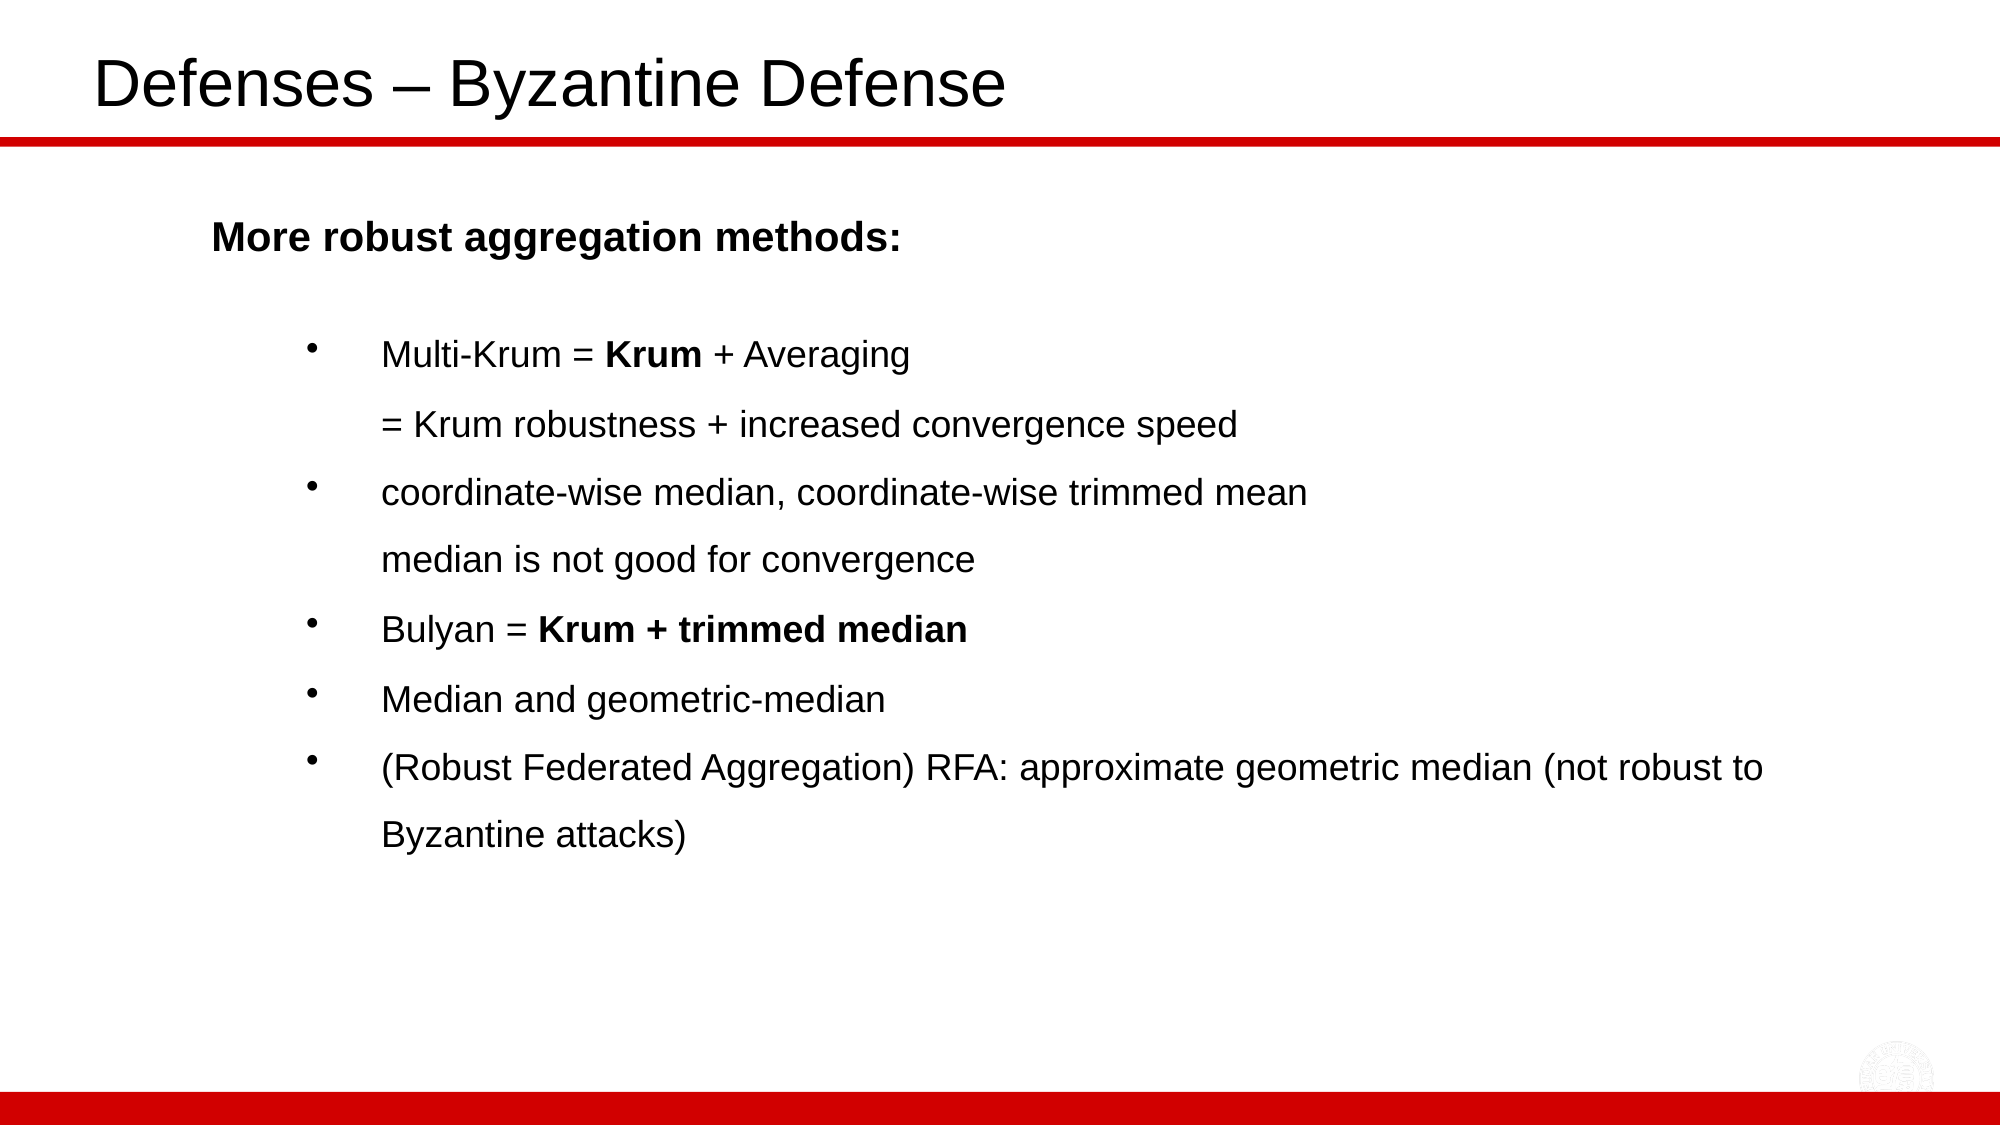

# Defenses – Byzantine Defense
More robust aggregation methods:

Multi-Krum = Krum + Averaging
= Krum robustness + increased convergence speed
coordinate-wise median, coordinate-wise trimmed mean median is not good for convergence
Bulyan = Krum + trimmed median
Median and geometric-median
(Robust Federated Aggregation) RFA: approximate geometric median (not robust to Byzantine attacks)